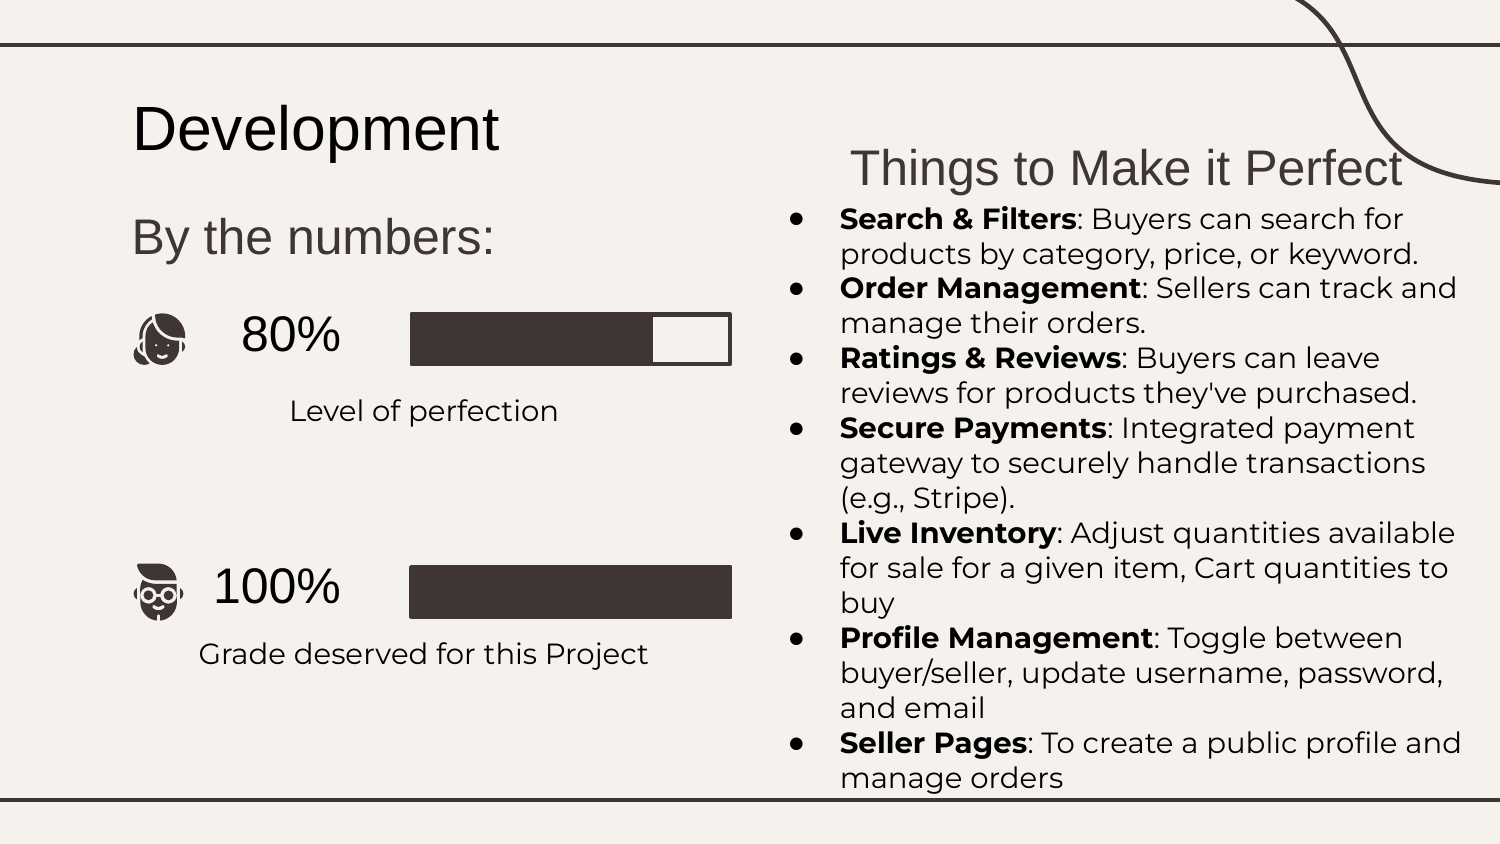

# Development
Things to Make it Perfect
Search & Filters: Buyers can search for products by category, price, or keyword.
Order Management: Sellers can track and manage their orders.
Ratings & Reviews: Buyers can leave reviews for products they've purchased.
Secure Payments: Integrated payment gateway to securely handle transactions (e.g., Stripe).
Live Inventory: Adjust quantities available for sale for a given item, Cart quantities to buy
Profile Management: Toggle between buyer/seller, update username, password, and email
Seller Pages: To create a public profile and manage orders

By the numbers:
80%

Level of perfection
100%

Grade deserved for this Project